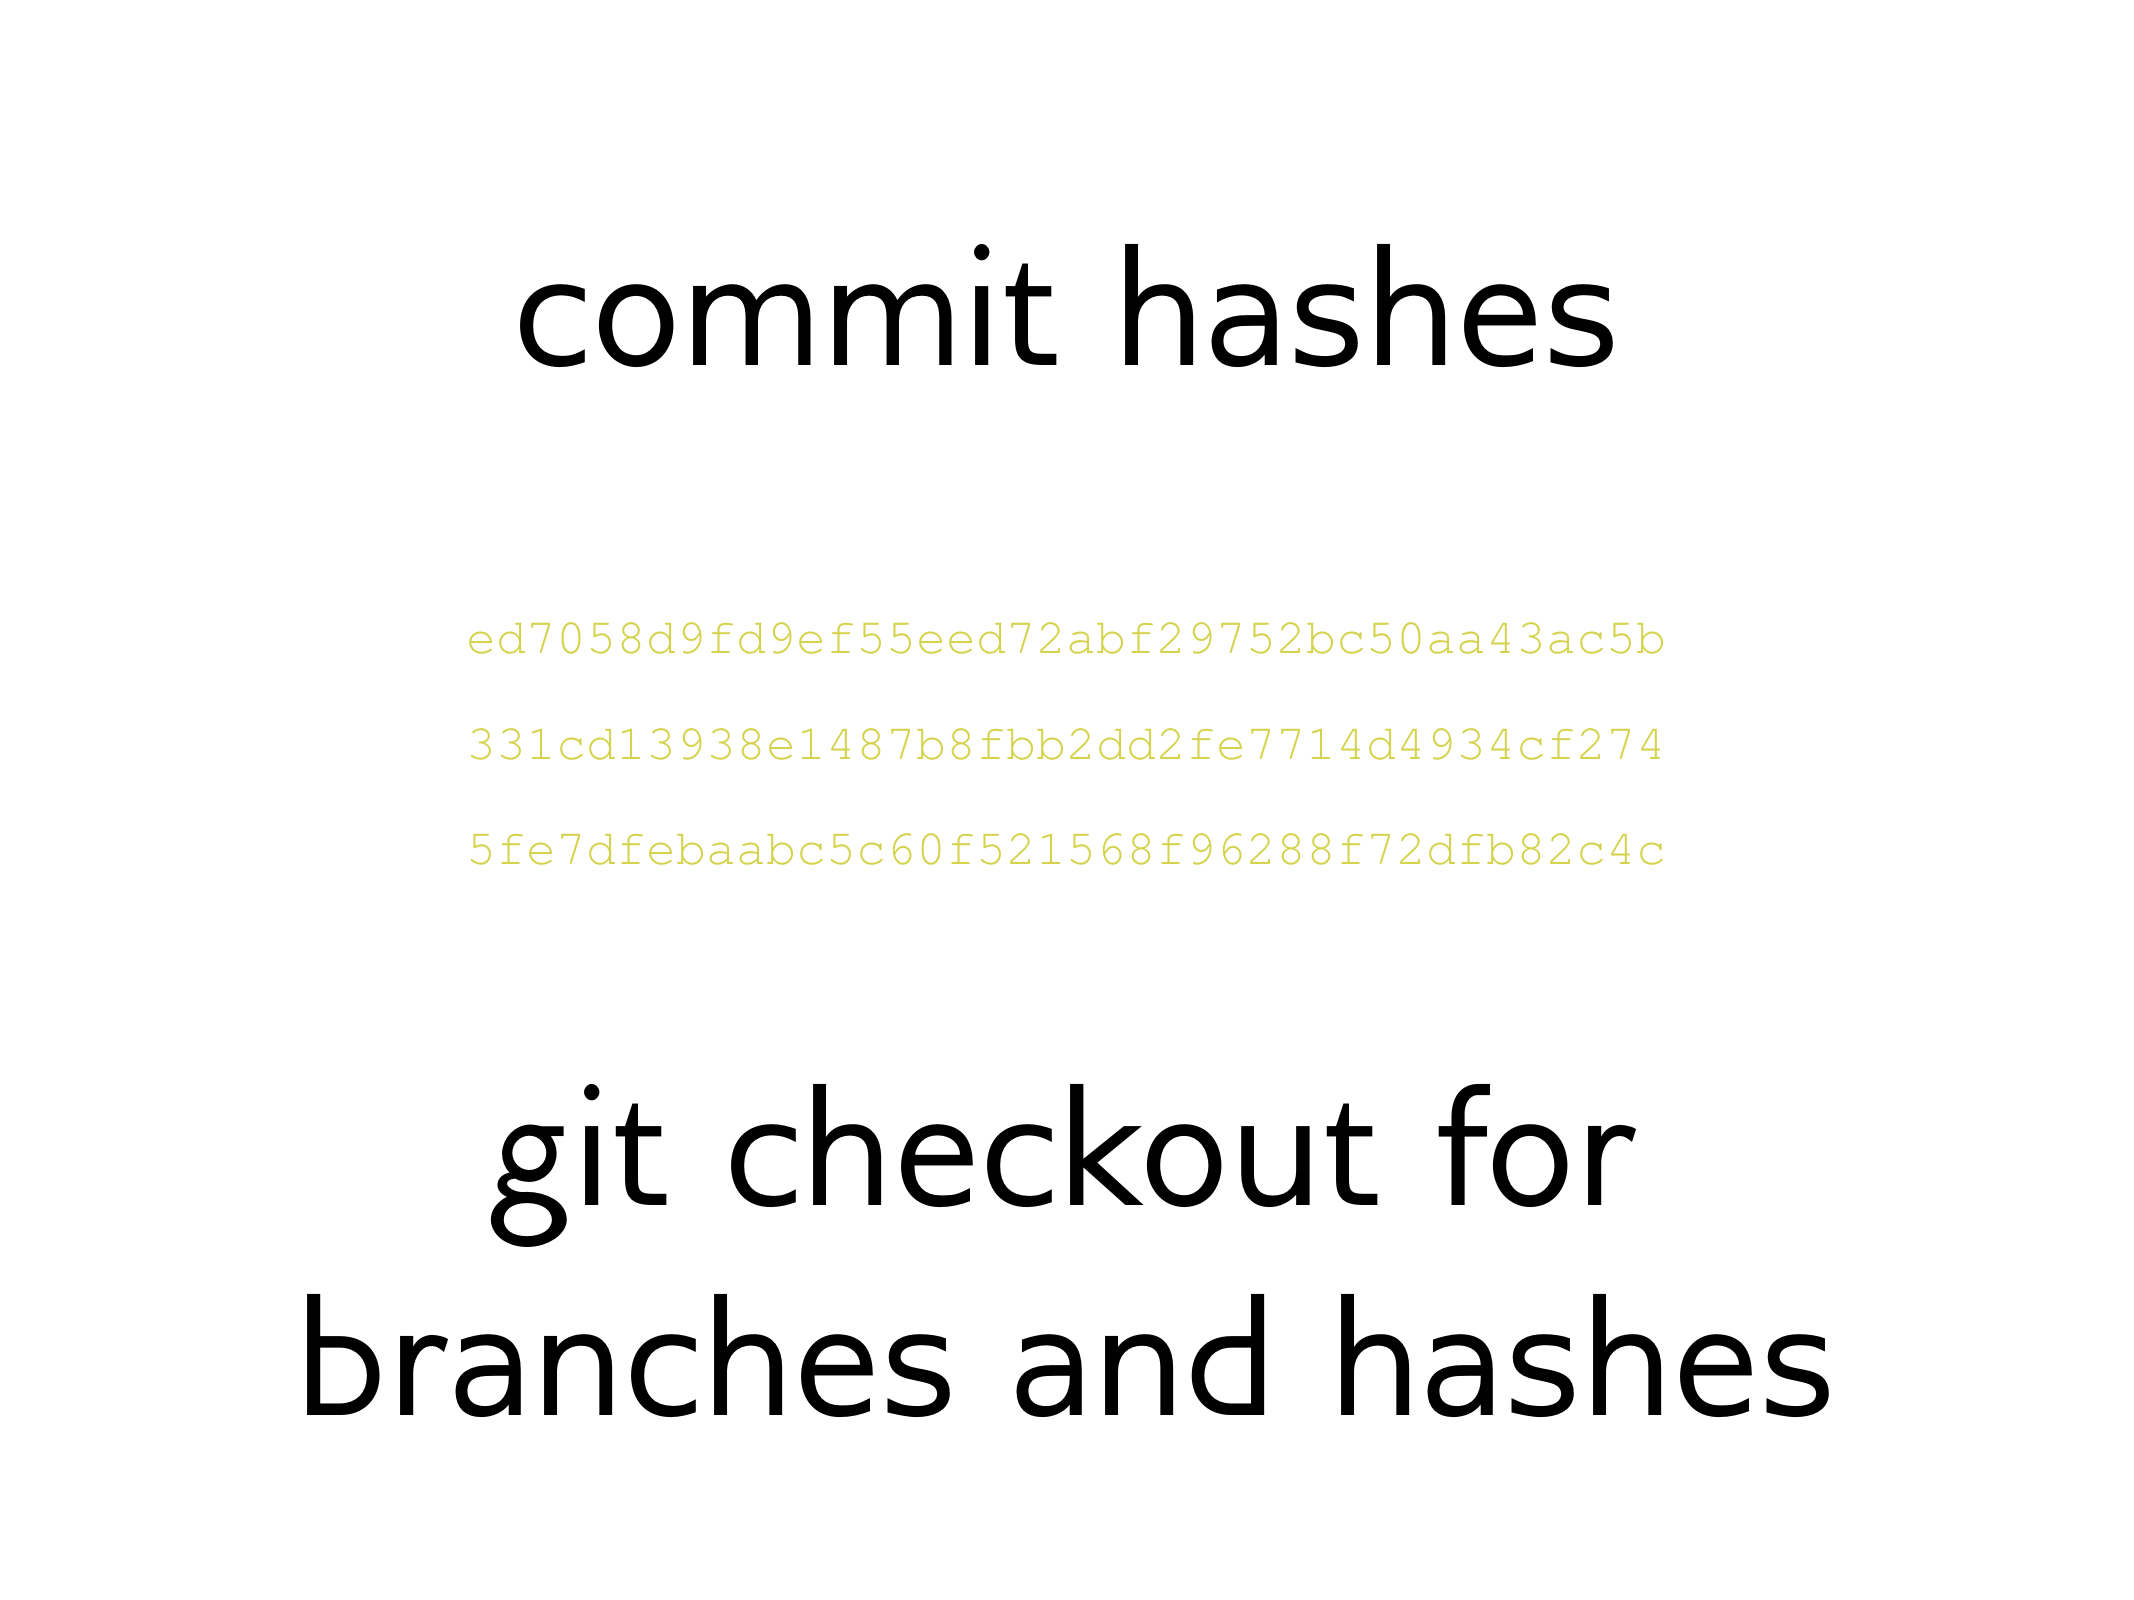

# commit hashes

git checkout for branches and hashes
ed7058d9fd9ef55eed72abf29752bc50aa43ac5b
331cd13938e1487b8fbb2dd2fe7714d4934cf274
5fe7dfebaabc5c60f521568f96288f72dfb82c4c